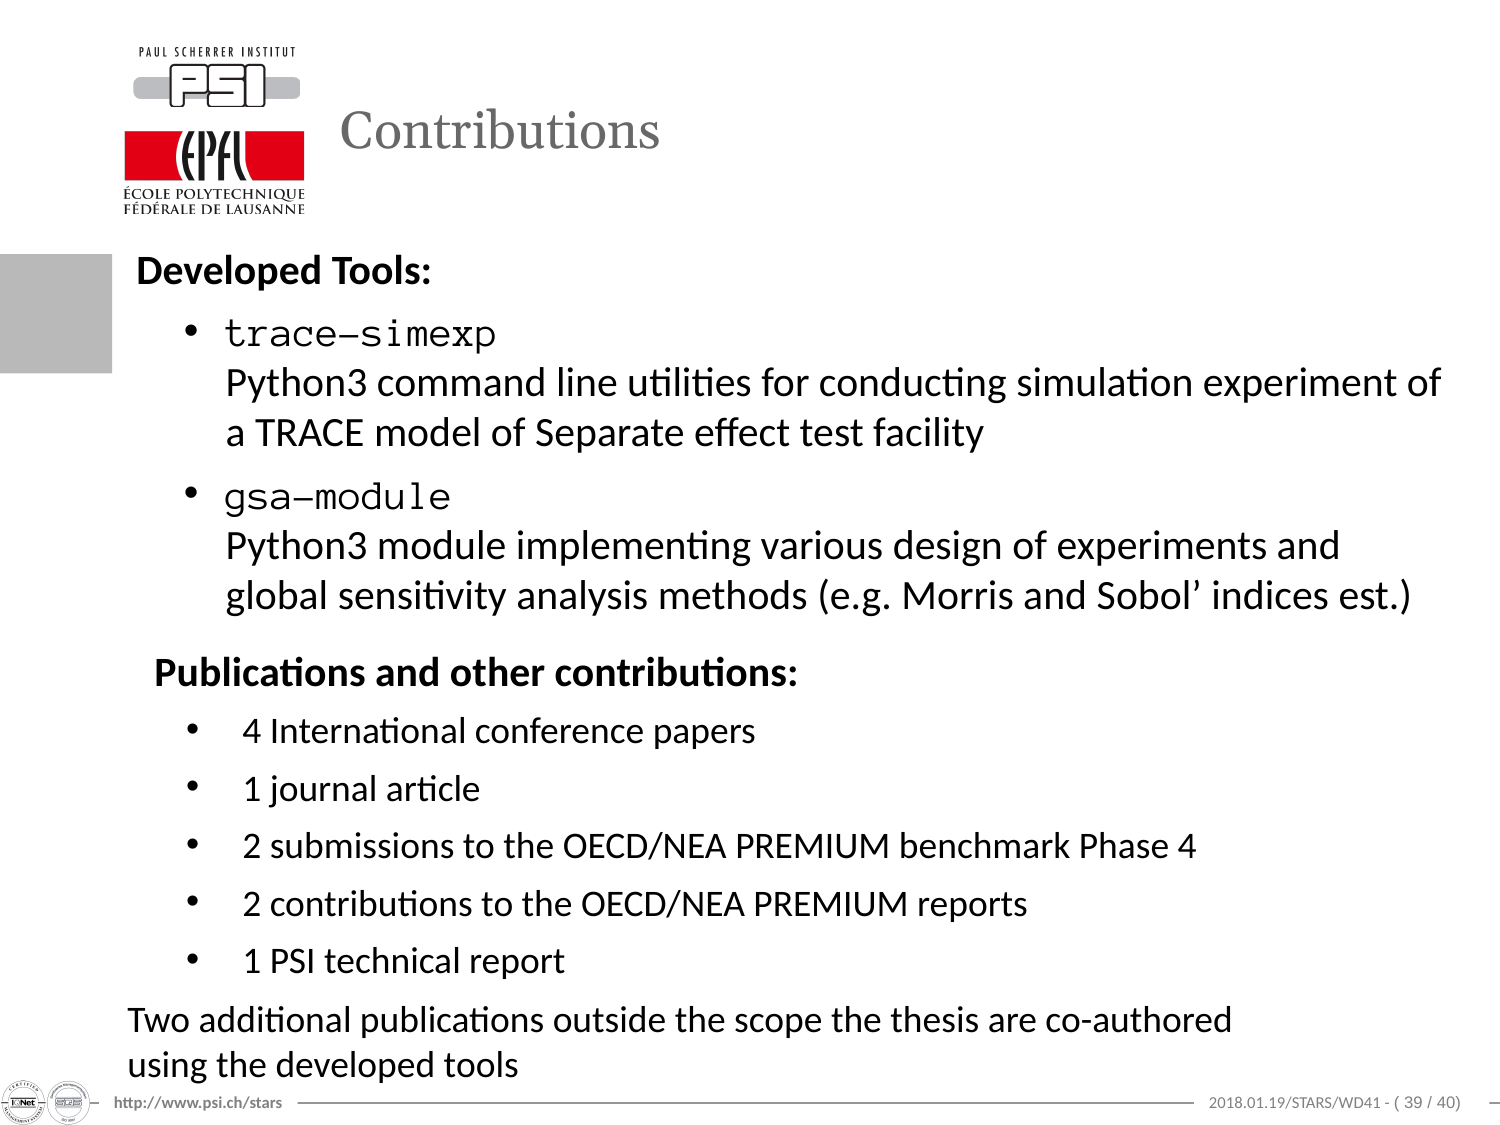

# Contributions
Developed Tools:
trace-simexp
Python3 command line utilities for conducting simulation experiment of
a TRACE model of Separate effect test facility
gsa-module
Python3 module implementing various design of experiments and
global sensitivity analysis methods (e.g. Morris and Sobol’ indices est.)
Publications and other contributions:
4 International conference papers
1 journal article
2 submissions to the OECD/NEA PREMIUM benchmark Phase 4
2 contributions to the OECD/NEA PREMIUM reports
1 PSI technical report
Two additional publications outside the scope the thesis are co-authored
using the developed tools